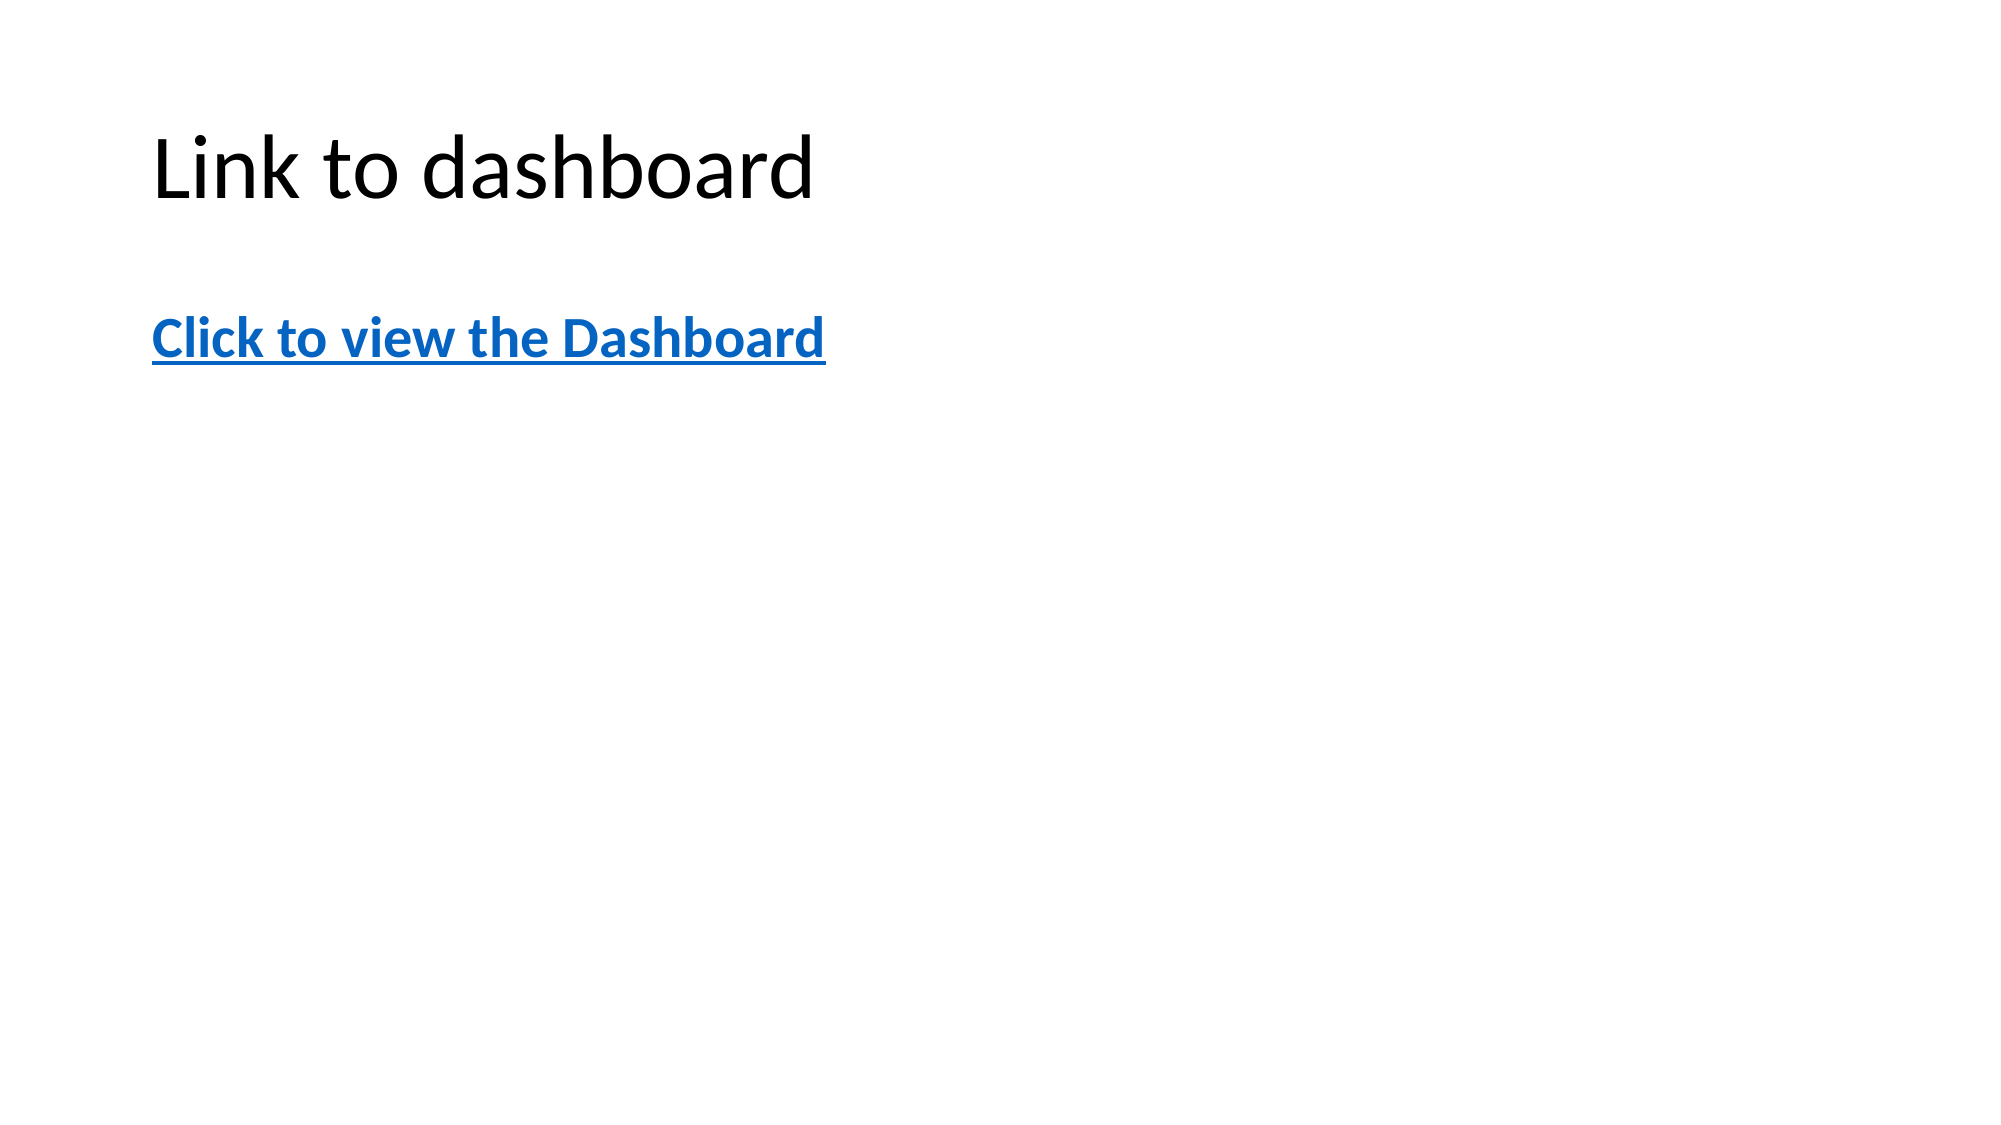

# Link to dashboard
Click to view the Dashboard